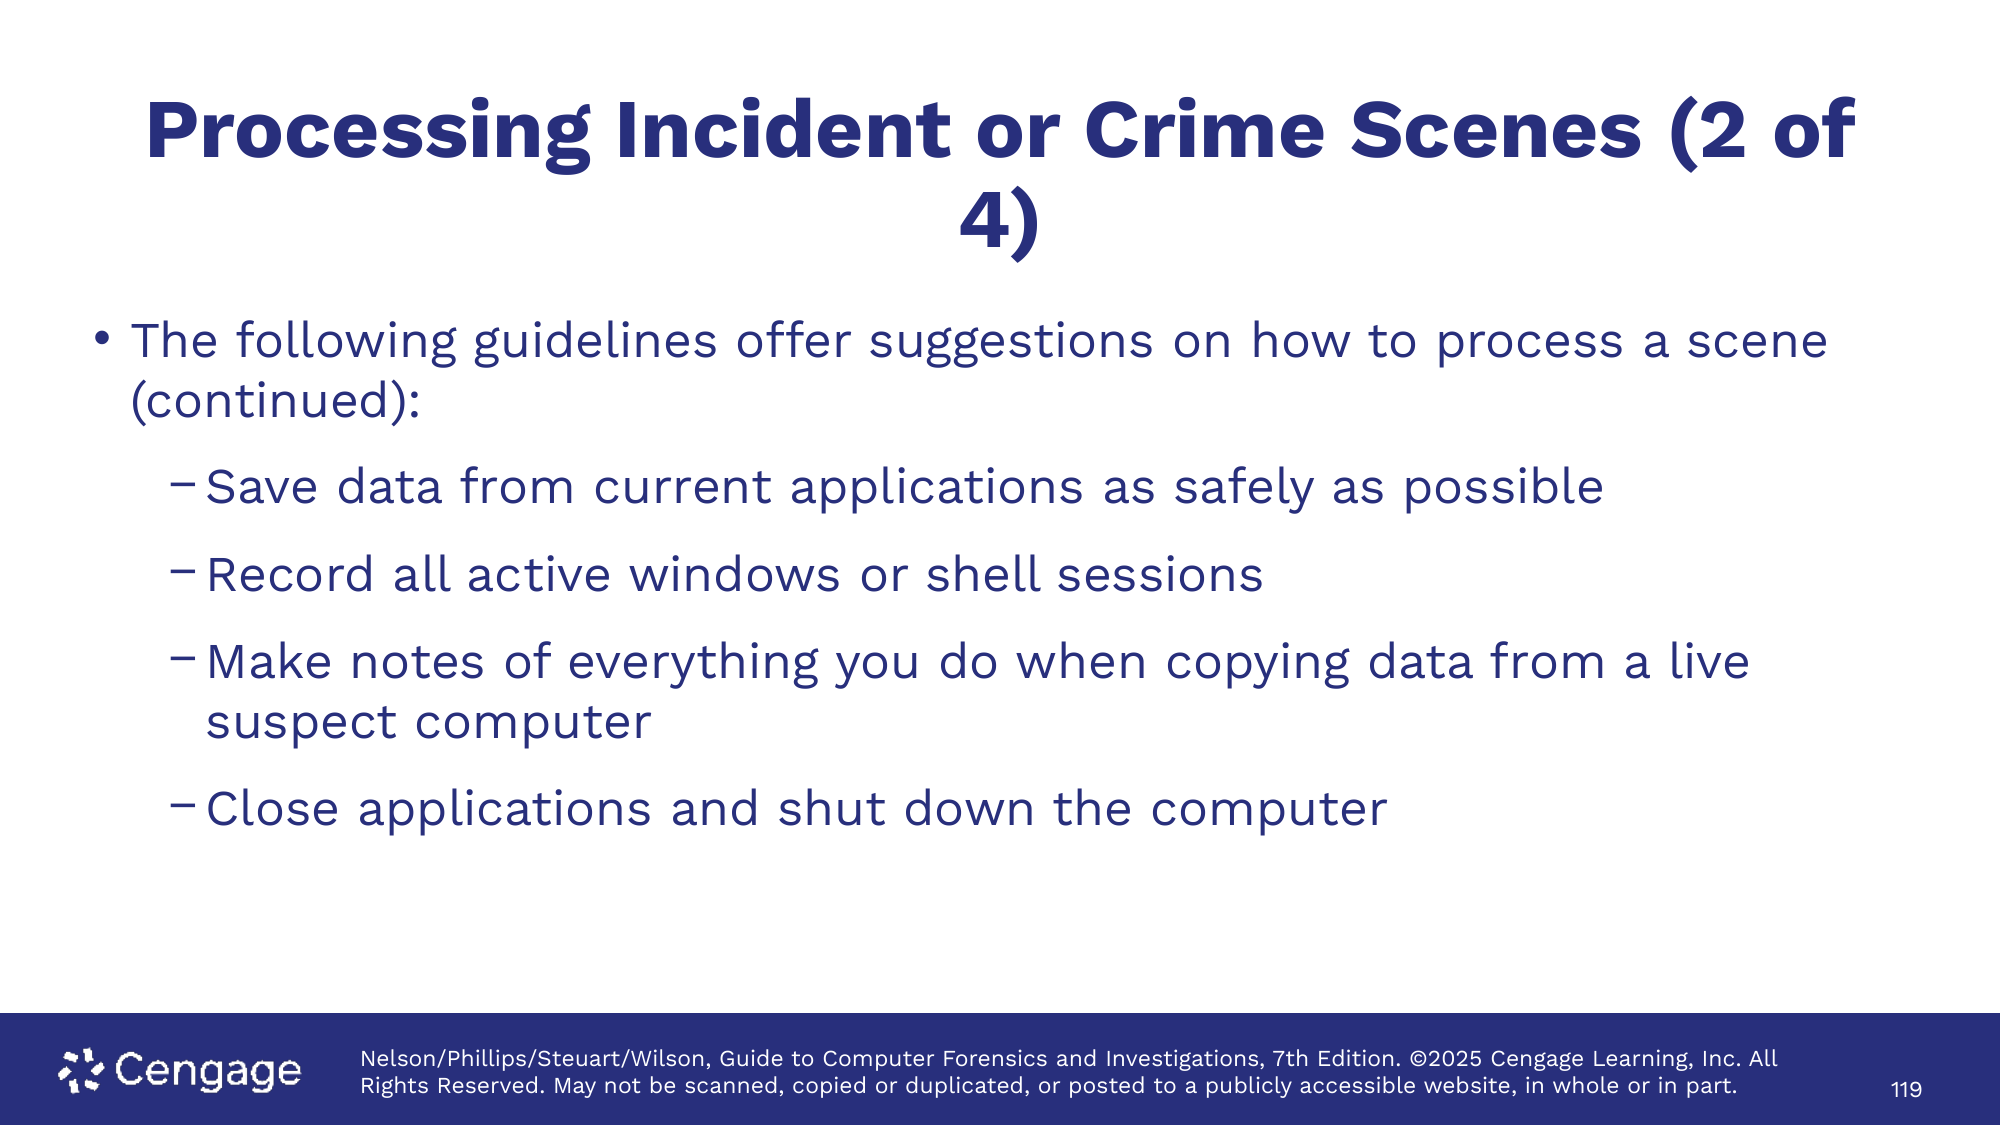

# Processing Incident or Crime Scenes (2 of 4)
The following guidelines offer suggestions on how to process a scene (continued):
Save data from current applications as safely as possible
Record all active windows or shell sessions
Make notes of everything you do when copying data from a live suspect computer
Close applications and shut down the computer